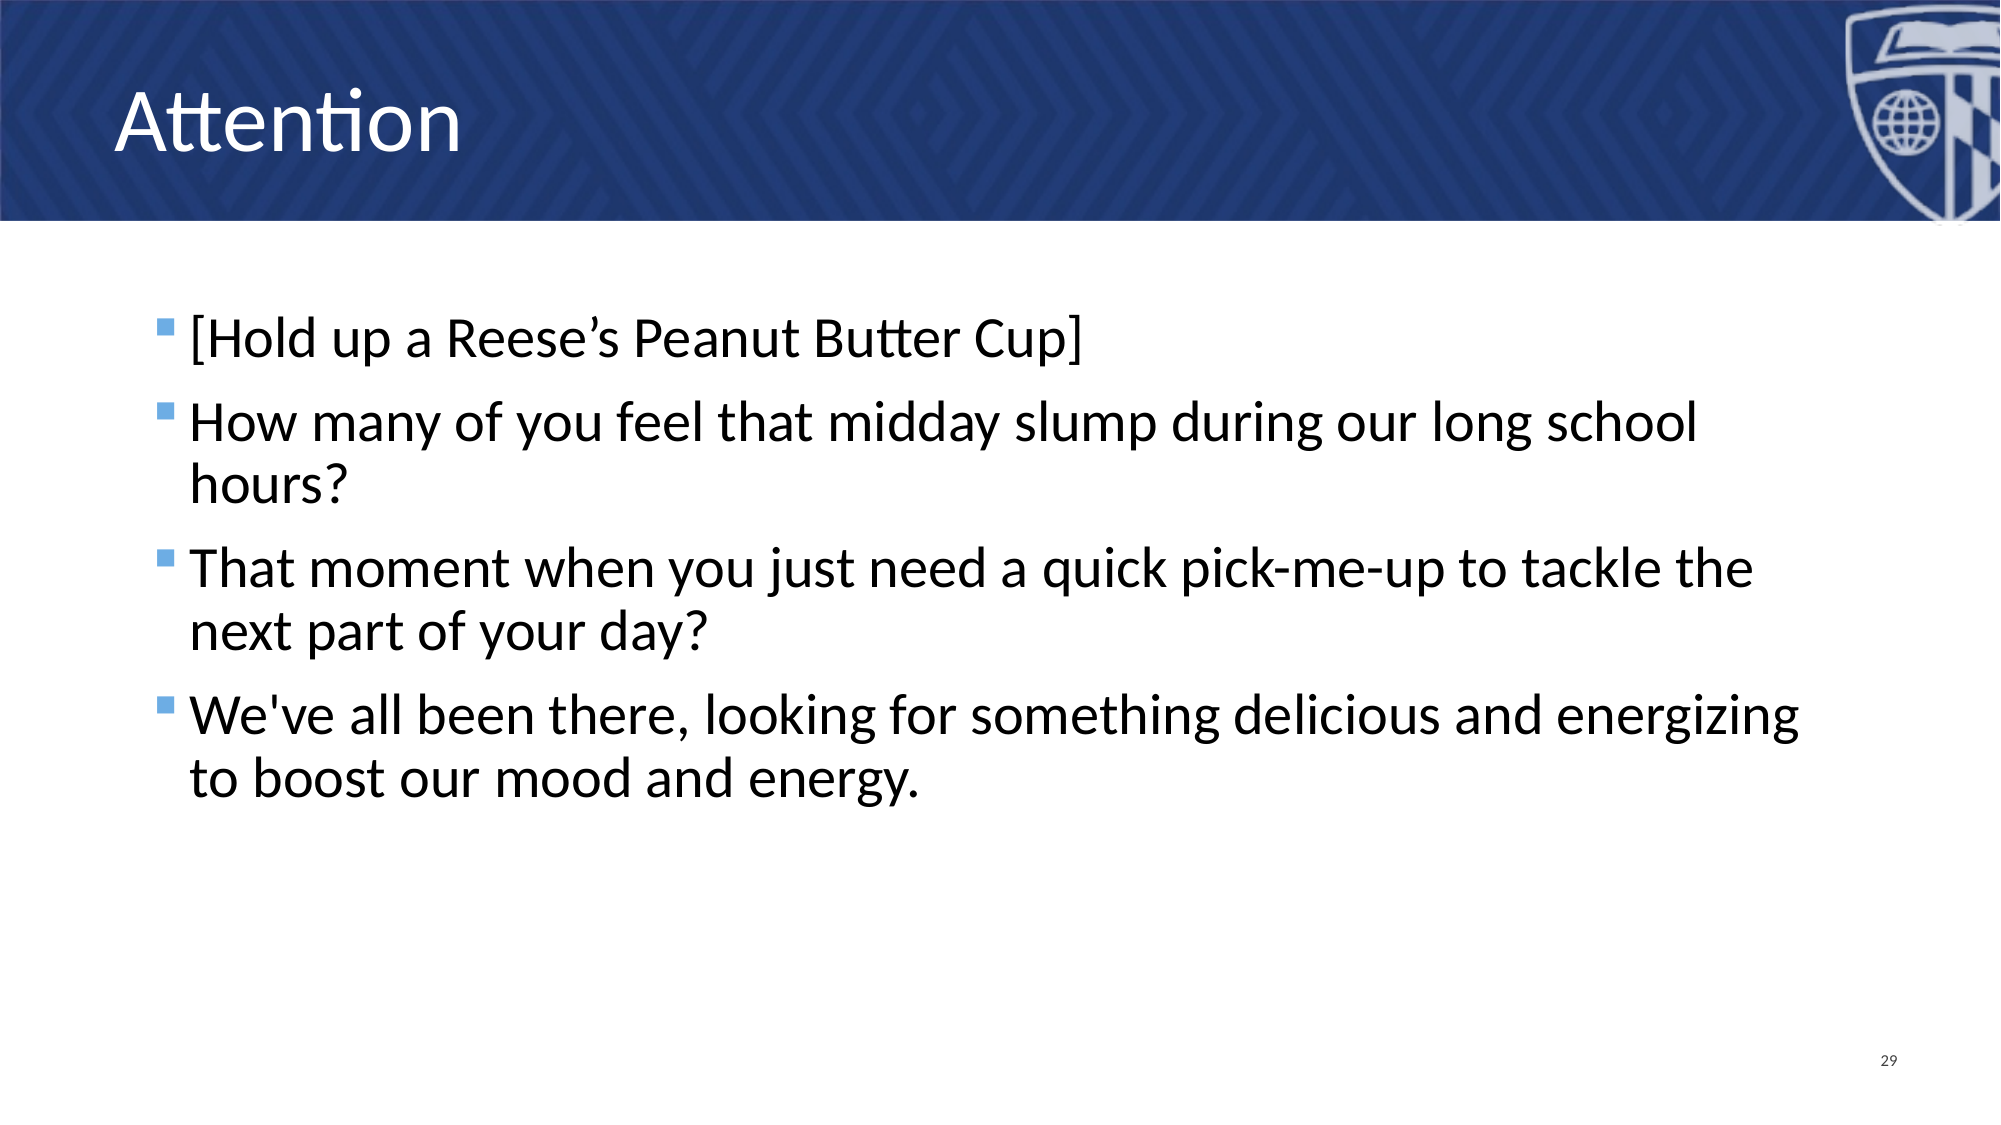

# Attention
[Hold up a Reese’s Peanut Butter Cup]
How many of you feel that midday slump during our long school hours?
That moment when you just need a quick pick-me-up to tackle the next part of your day?
We've all been there, looking for something delicious and energizing to boost our mood and energy.

29